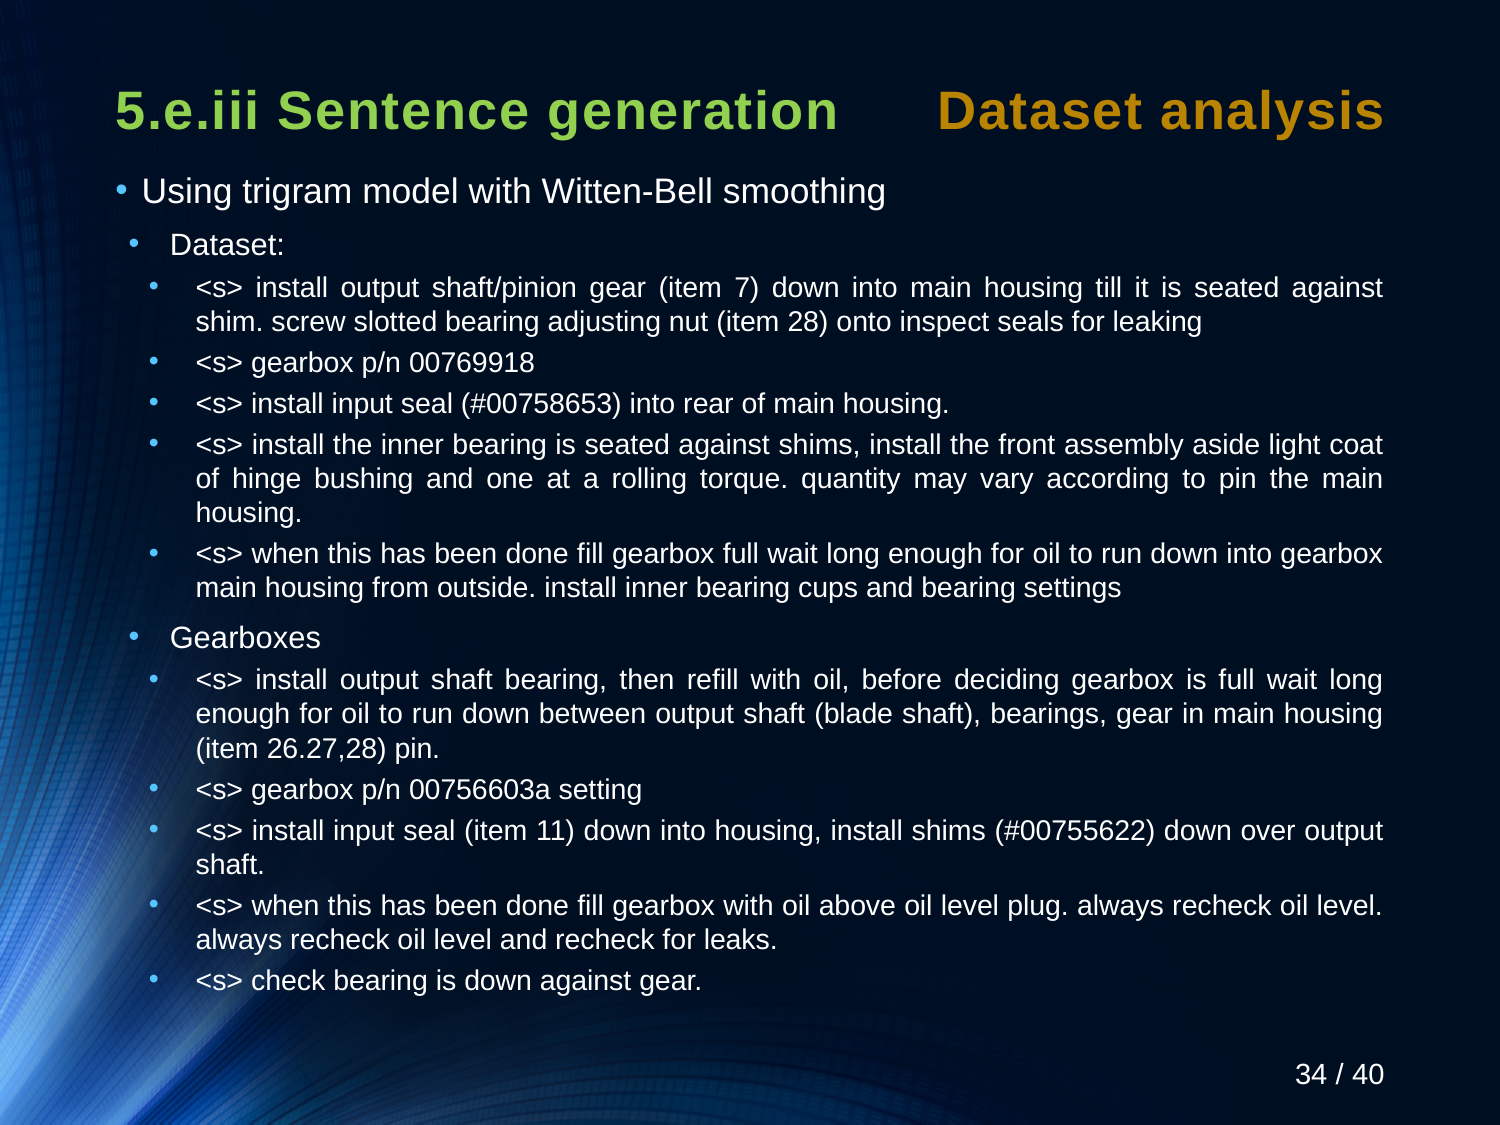

# 5.e.iii Sentence generation
Dataset analysis
Using trigram model with Witten-Bell smoothing
Dataset:
<s> install output shaft/pinion gear (item 7) down into main housing till it is seated against shim. screw slotted bearing adjusting nut (item 28) onto inspect seals for leaking
<s> gearbox p/n 00769918
<s> install input seal (#00758653) into rear of main housing.
<s> install the inner bearing is seated against shims, install the front assembly aside light coat of hinge bushing and one at a rolling torque. quantity may vary according to pin the main housing.
<s> when this has been done fill gearbox full wait long enough for oil to run down into gearbox main housing from outside. install inner bearing cups and bearing settings
Gearboxes
<s> install output shaft bearing, then refill with oil, before deciding gearbox is full wait long enough for oil to run down between output shaft (blade shaft), bearings, gear in main housing (item 26.27,28) pin.
<s> gearbox p/n 00756603a setting
<s> install input seal (item 11) down into housing, install shims (#00755622) down over output shaft.
<s> when this has been done fill gearbox with oil above oil level plug. always recheck oil level. always recheck oil level and recheck for leaks.
<s> check bearing is down against gear.
34 / 40